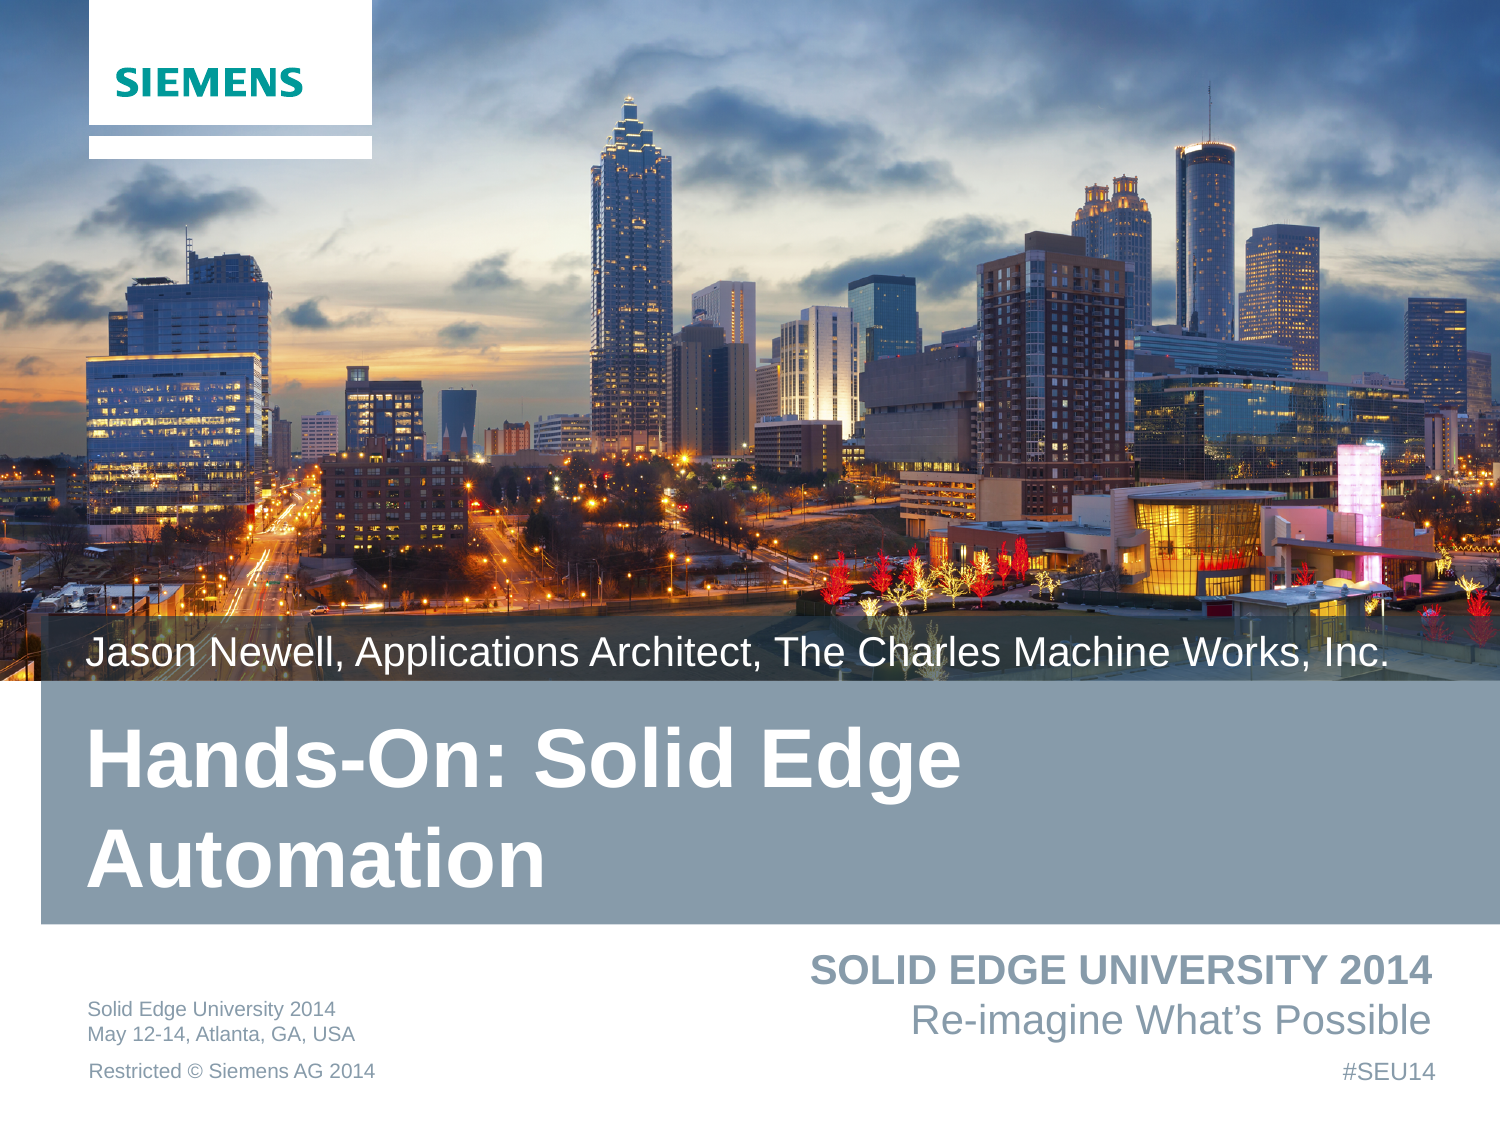

Jason Newell, Applications Architect, The Charles Machine Works, Inc.
# Hands-On: Solid Edge Automation